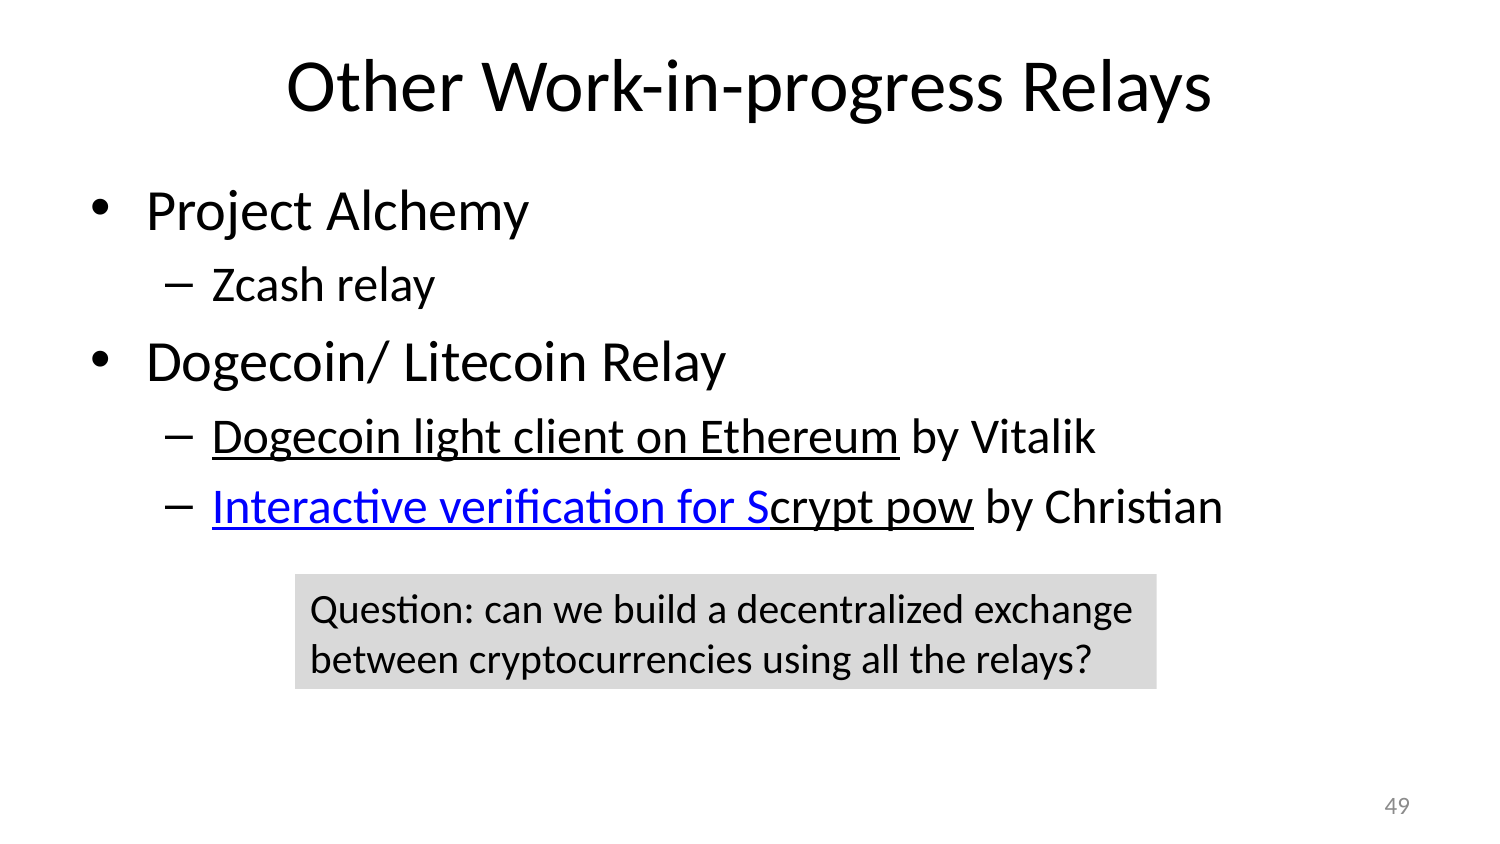

# Other Work-in-progress Relays
Project Alchemy
Zcash relay
Dogecoin/ Litecoin Relay
Dogecoin light client on Ethereum by Vitalik
Interactive verification for Scrypt pow by Christian
Question: can we build a decentralized exchange between cryptocurrencies using all the relays?
49